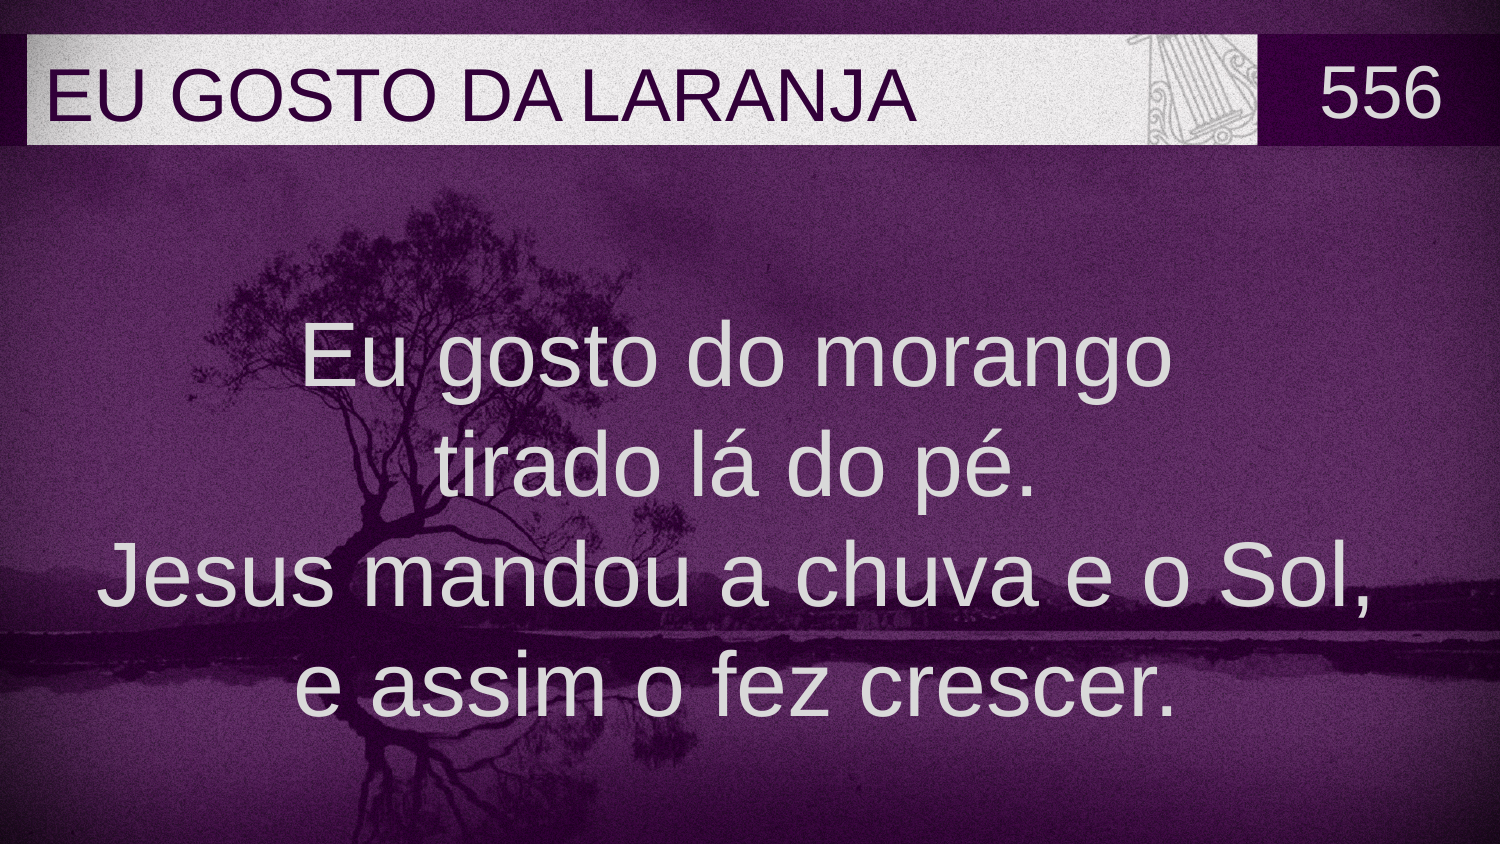

# EU GOSTO DA LARANJA
556
Eu gosto do morango
tirado lá do pé.
Jesus mandou a chuva e o Sol,
e assim o fez crescer.